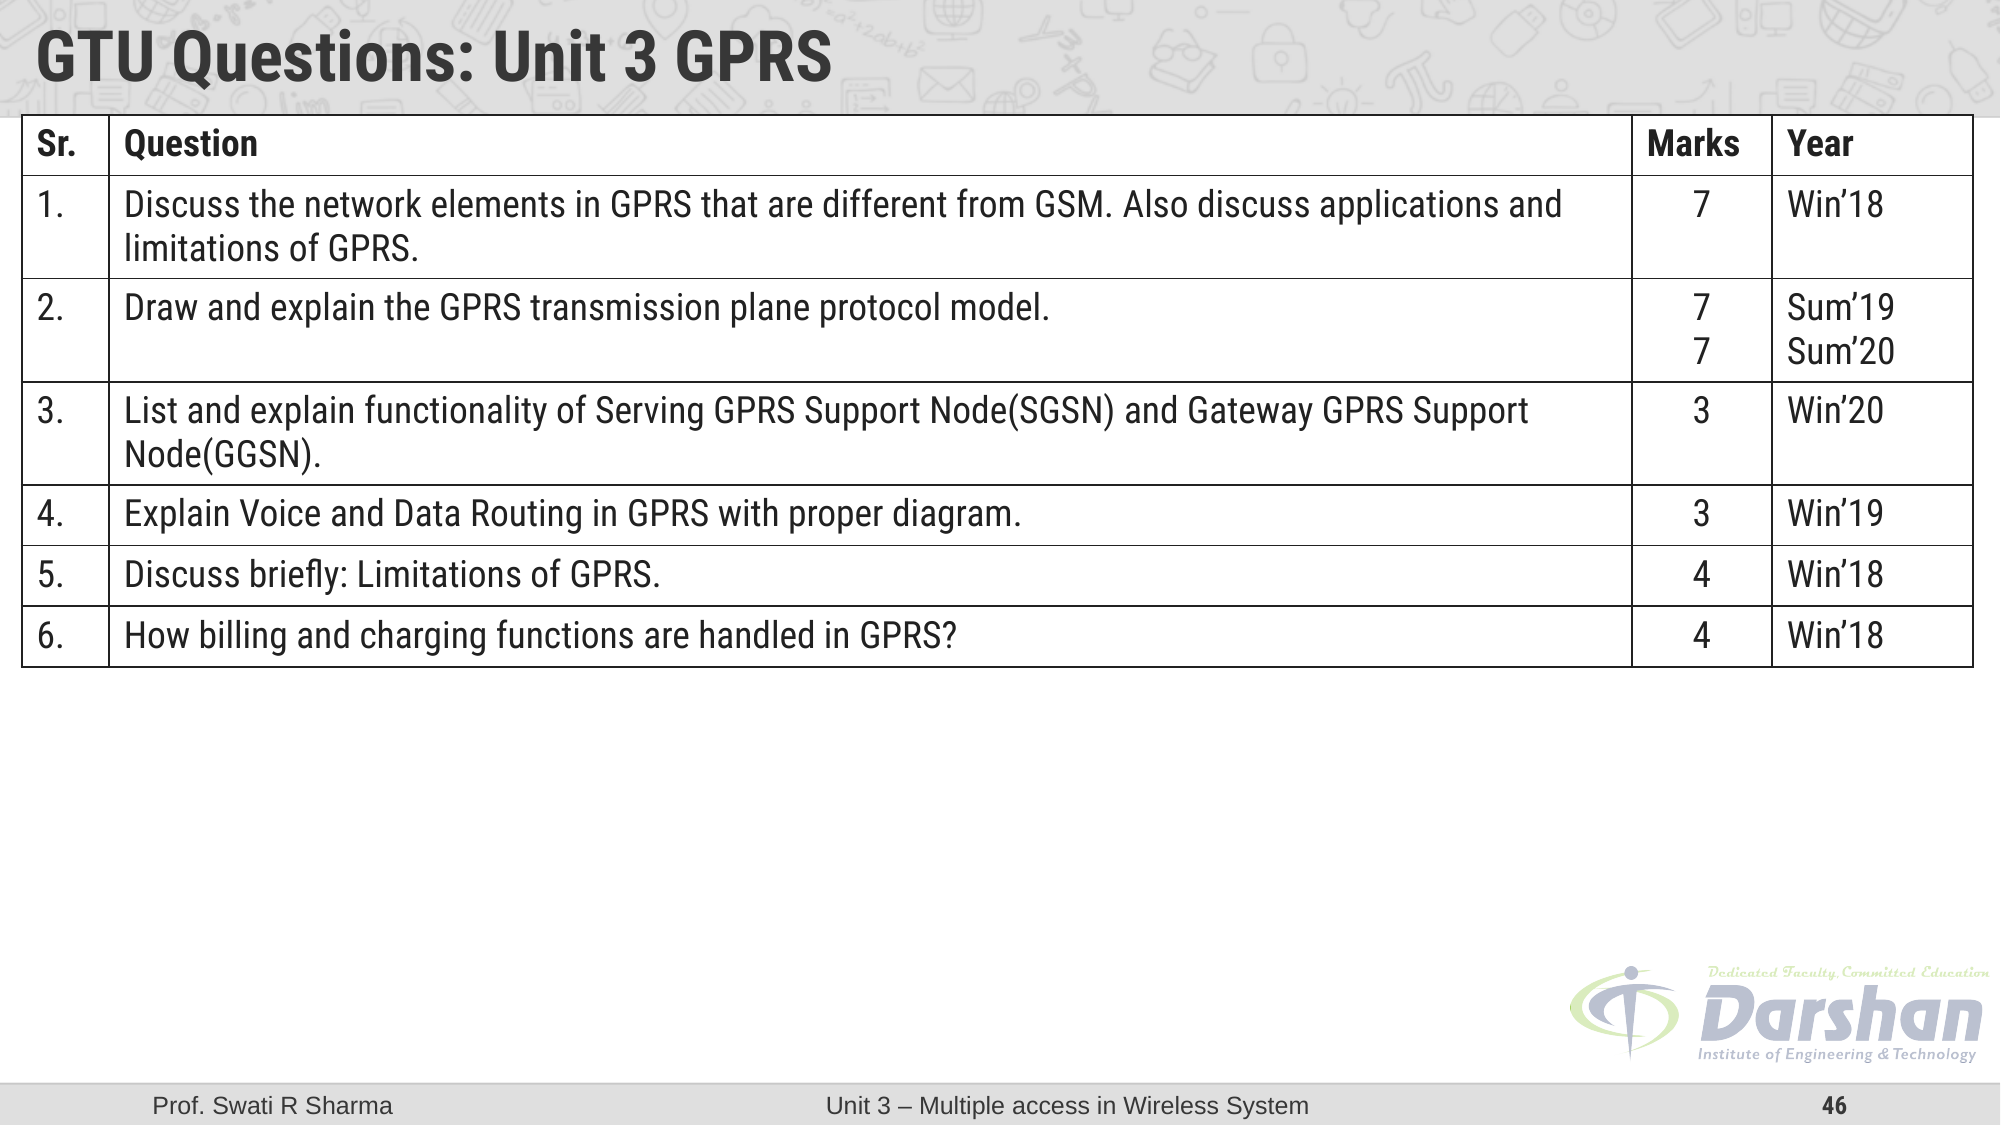

# GTU Questions: Unit 3 GPRS
| Sr. | Question | Marks | Year |
| --- | --- | --- | --- |
| 1. | Discuss the network elements in GPRS that are different from GSM. Also discuss applications and limitations of GPRS. | 7 | Win’18 |
| 2. | Draw and explain the GPRS transmission plane protocol model. | 7 7 | Sum’19 Sum’20 |
| 3. | List and explain functionality of Serving GPRS Support Node(SGSN) and Gateway GPRS Support Node(GGSN). | 3 | Win’20 |
| 4. | Explain Voice and Data Routing in GPRS with proper diagram. | 3 | Win’19 |
| 5. | Discuss briefly: Limitations of GPRS. | 4 | Win’18 |
| 6. | How billing and charging functions are handled in GPRS? | 4 | Win’18 |